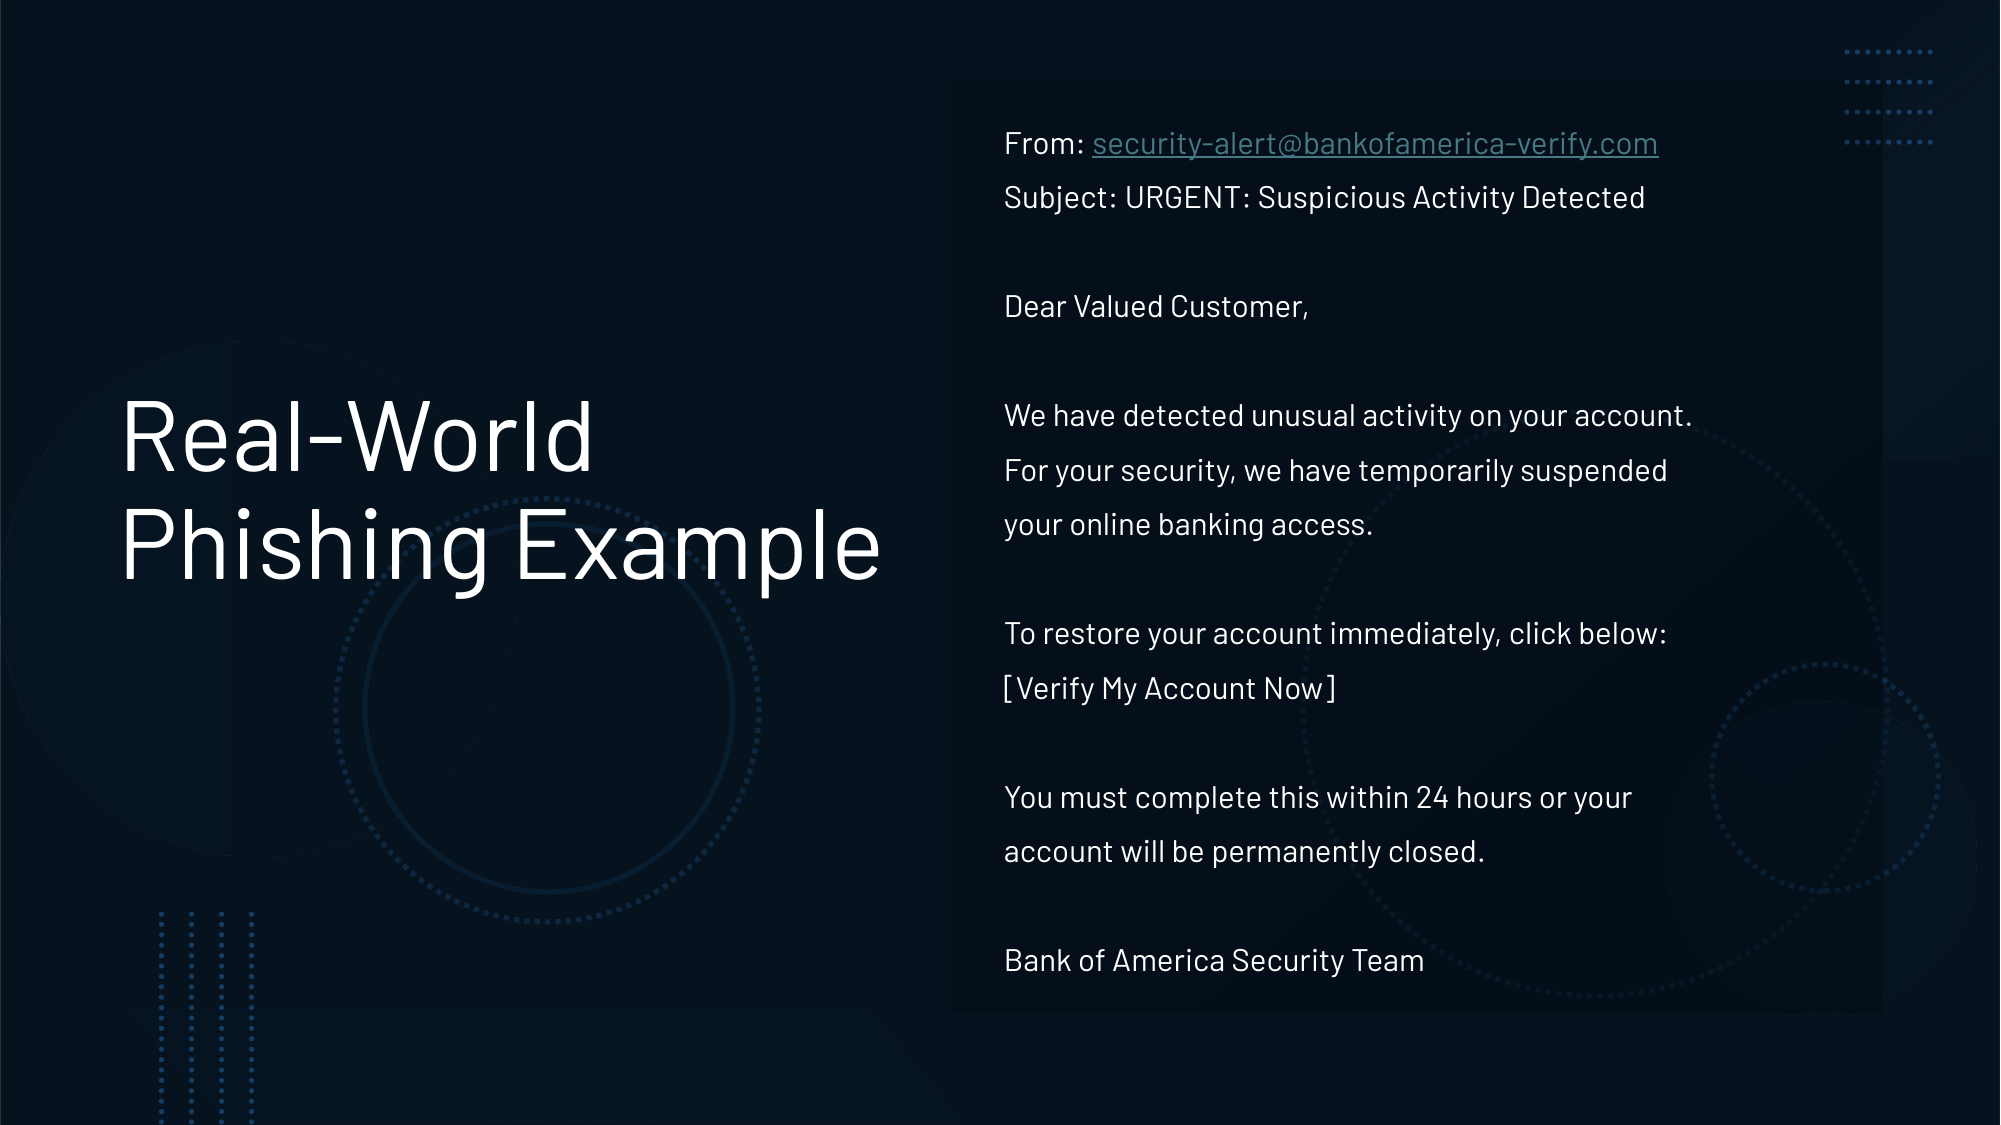

From: security-alert@bankofamerica-verify.com
Subject: URGENT: Suspicious Activity Detected

Dear Valued Customer,

We have detected unusual activity on your account.
For your security, we have temporarily suspended
your online banking access.

To restore your account immediately, click below:
[Verify My Account Now]

You must complete this within 24 hours or your
account will be permanently closed.

Bank of America Security Team
# Real-World Phishing Example